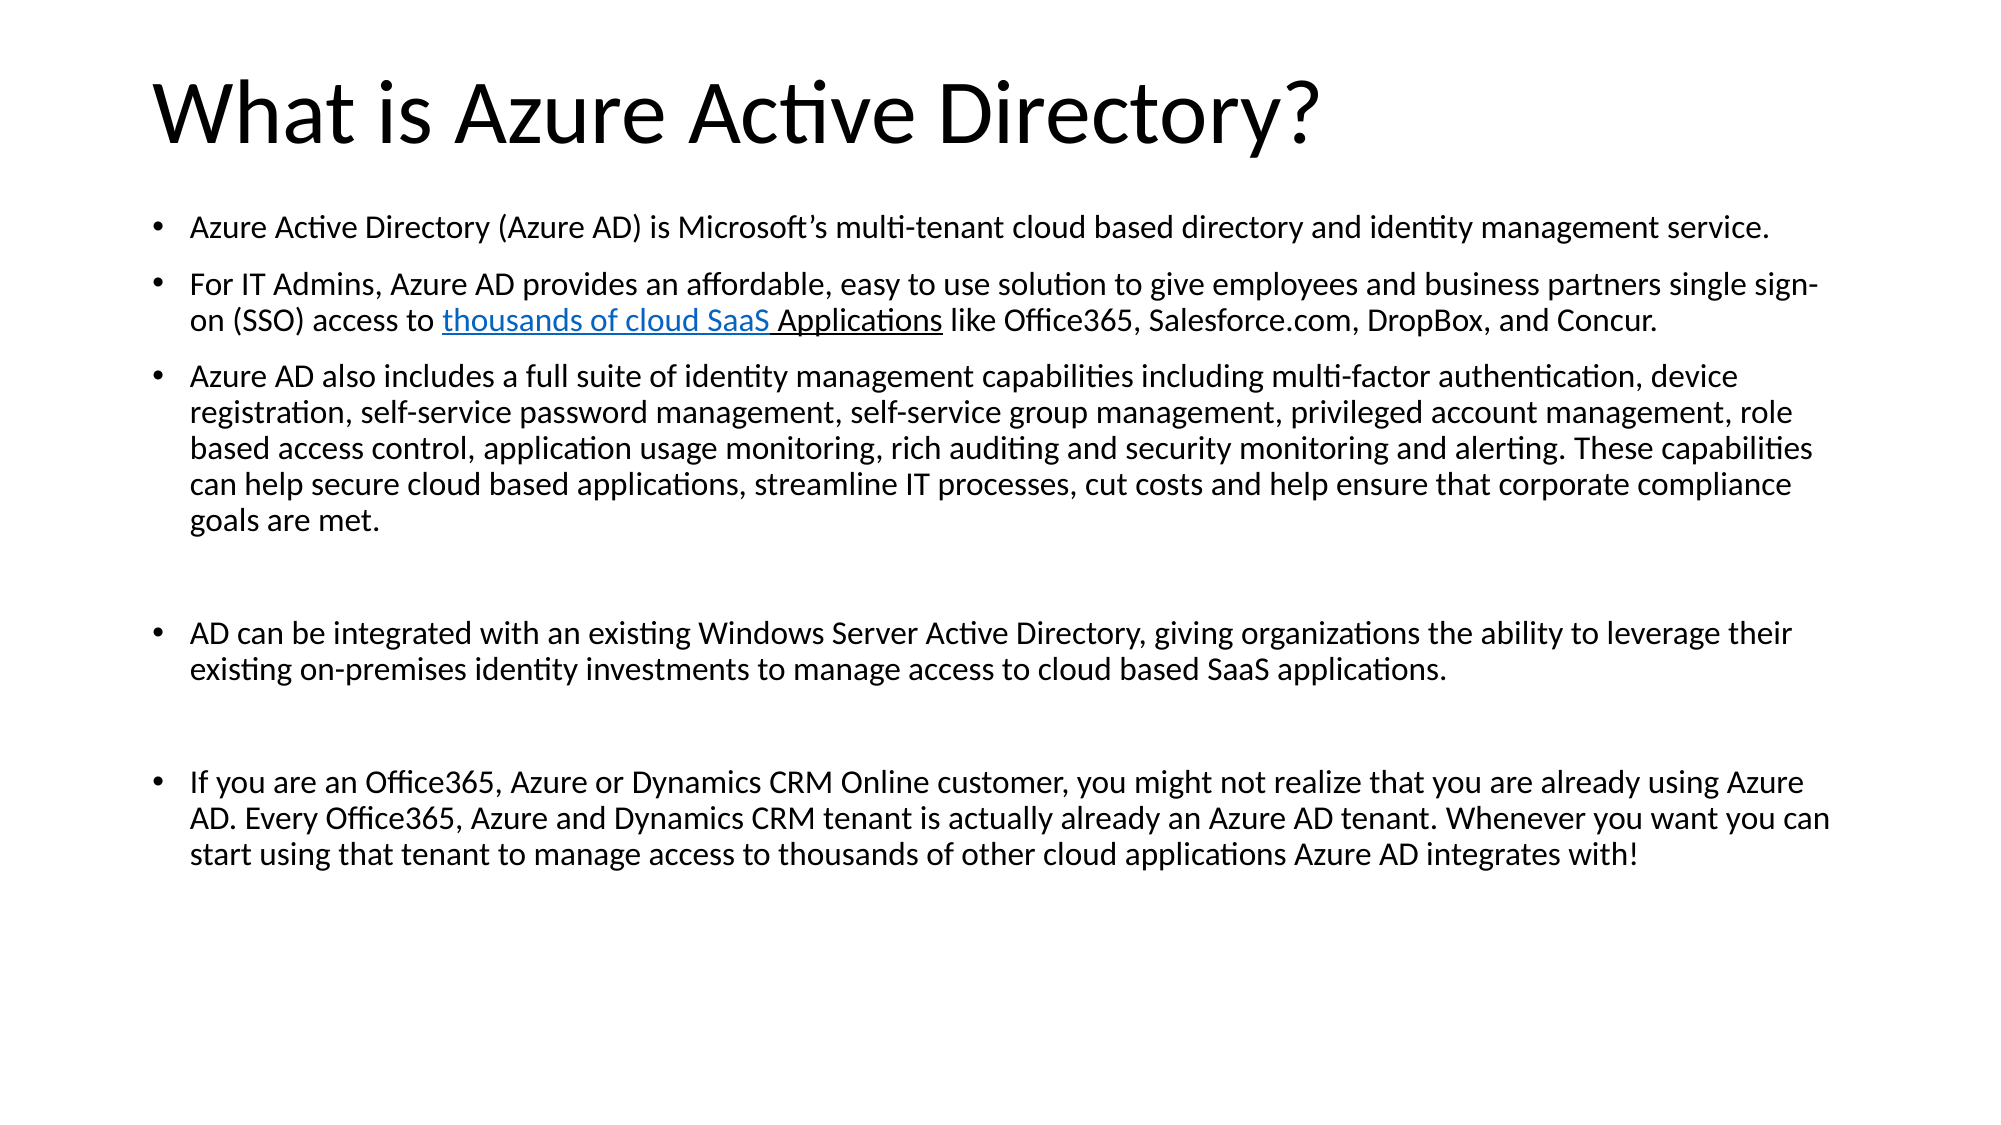

# What is Azure Active Directory?
Azure Active Directory (Azure AD) is Microsoft’s multi-tenant cloud based directory and identity management service.
For IT Admins, Azure AD provides an affordable, easy to use solution to give employees and business partners single sign-on (SSO) access to thousands of cloud SaaS Applications like Office365, Salesforce.com, DropBox, and Concur.
Azure AD also includes a full suite of identity management capabilities including multi-factor authentication, device registration, self-service password management, self-service group management, privileged account management, role based access control, application usage monitoring, rich auditing and security monitoring and alerting. These capabilities can help secure cloud based applications, streamline IT processes, cut costs and help ensure that corporate compliance goals are met.

AD can be integrated with an existing Windows Server Active Directory, giving organizations the ability to leverage their existing on-premises identity investments to manage access to cloud based SaaS applications.

If you are an Office365, Azure or Dynamics CRM Online customer, you might not realize that you are already using Azure AD. Every Office365, Azure and Dynamics CRM tenant is actually already an Azure AD tenant. Whenever you want you can start using that tenant to manage access to thousands of other cloud applications Azure AD integrates with!